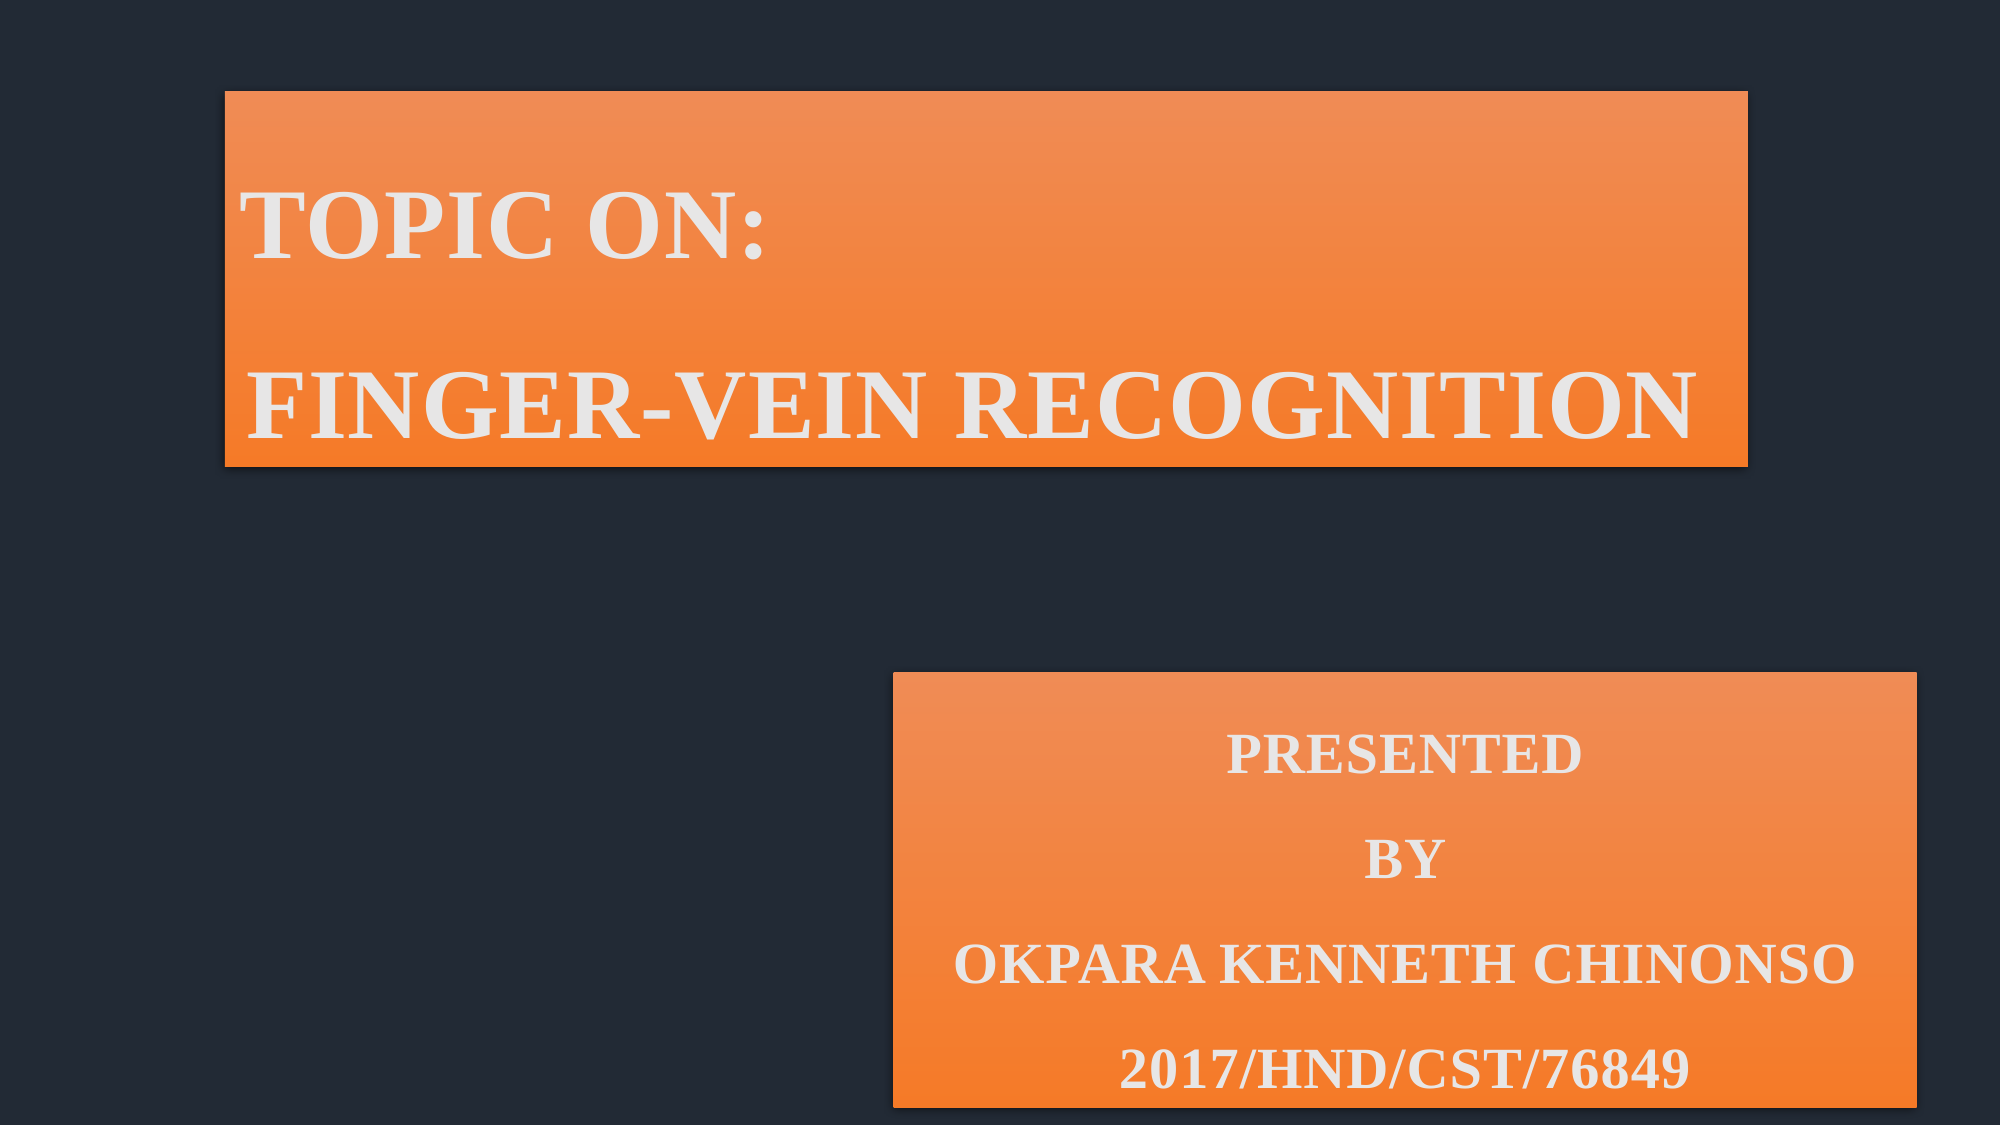

TOPIC ON:
FINGER-VEIN RECOGNITION
PRESENTED
BY
OKPARA KENNETH CHINONSO
2017/HND/CST/76849